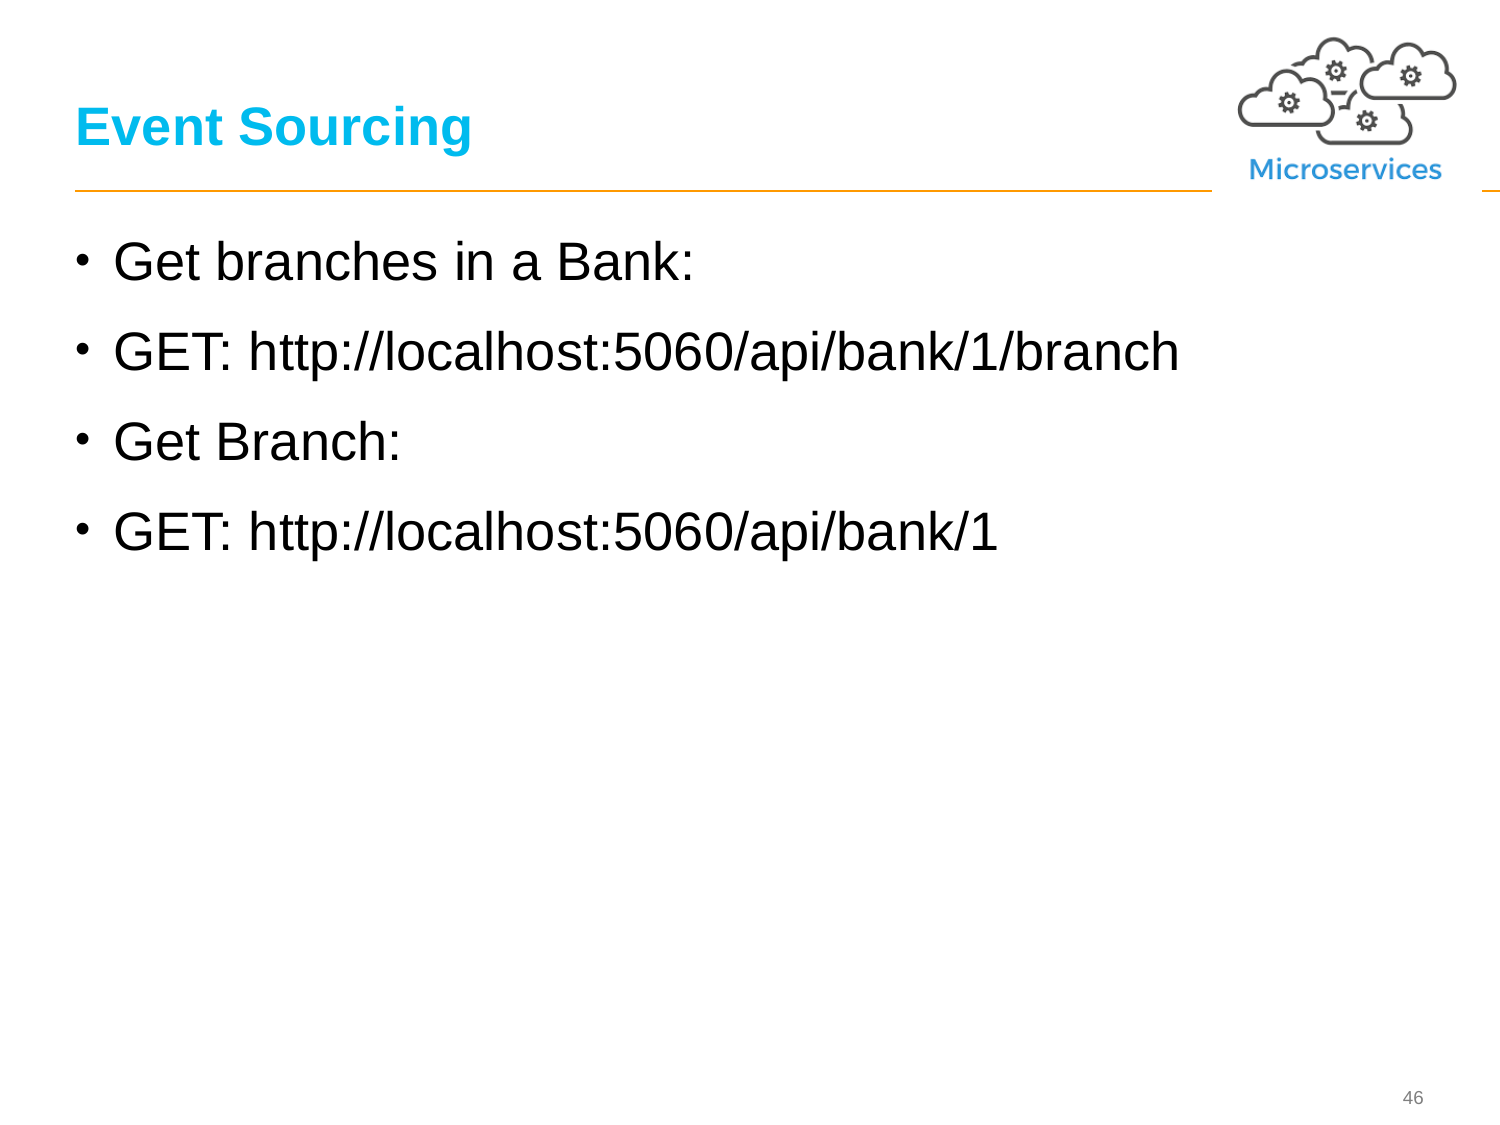

# Event Sourcing
Get branches in a Bank:
GET: http://localhost:5060/api/bank/1/branch
Get Branch:
GET: http://localhost:5060/api/bank/1